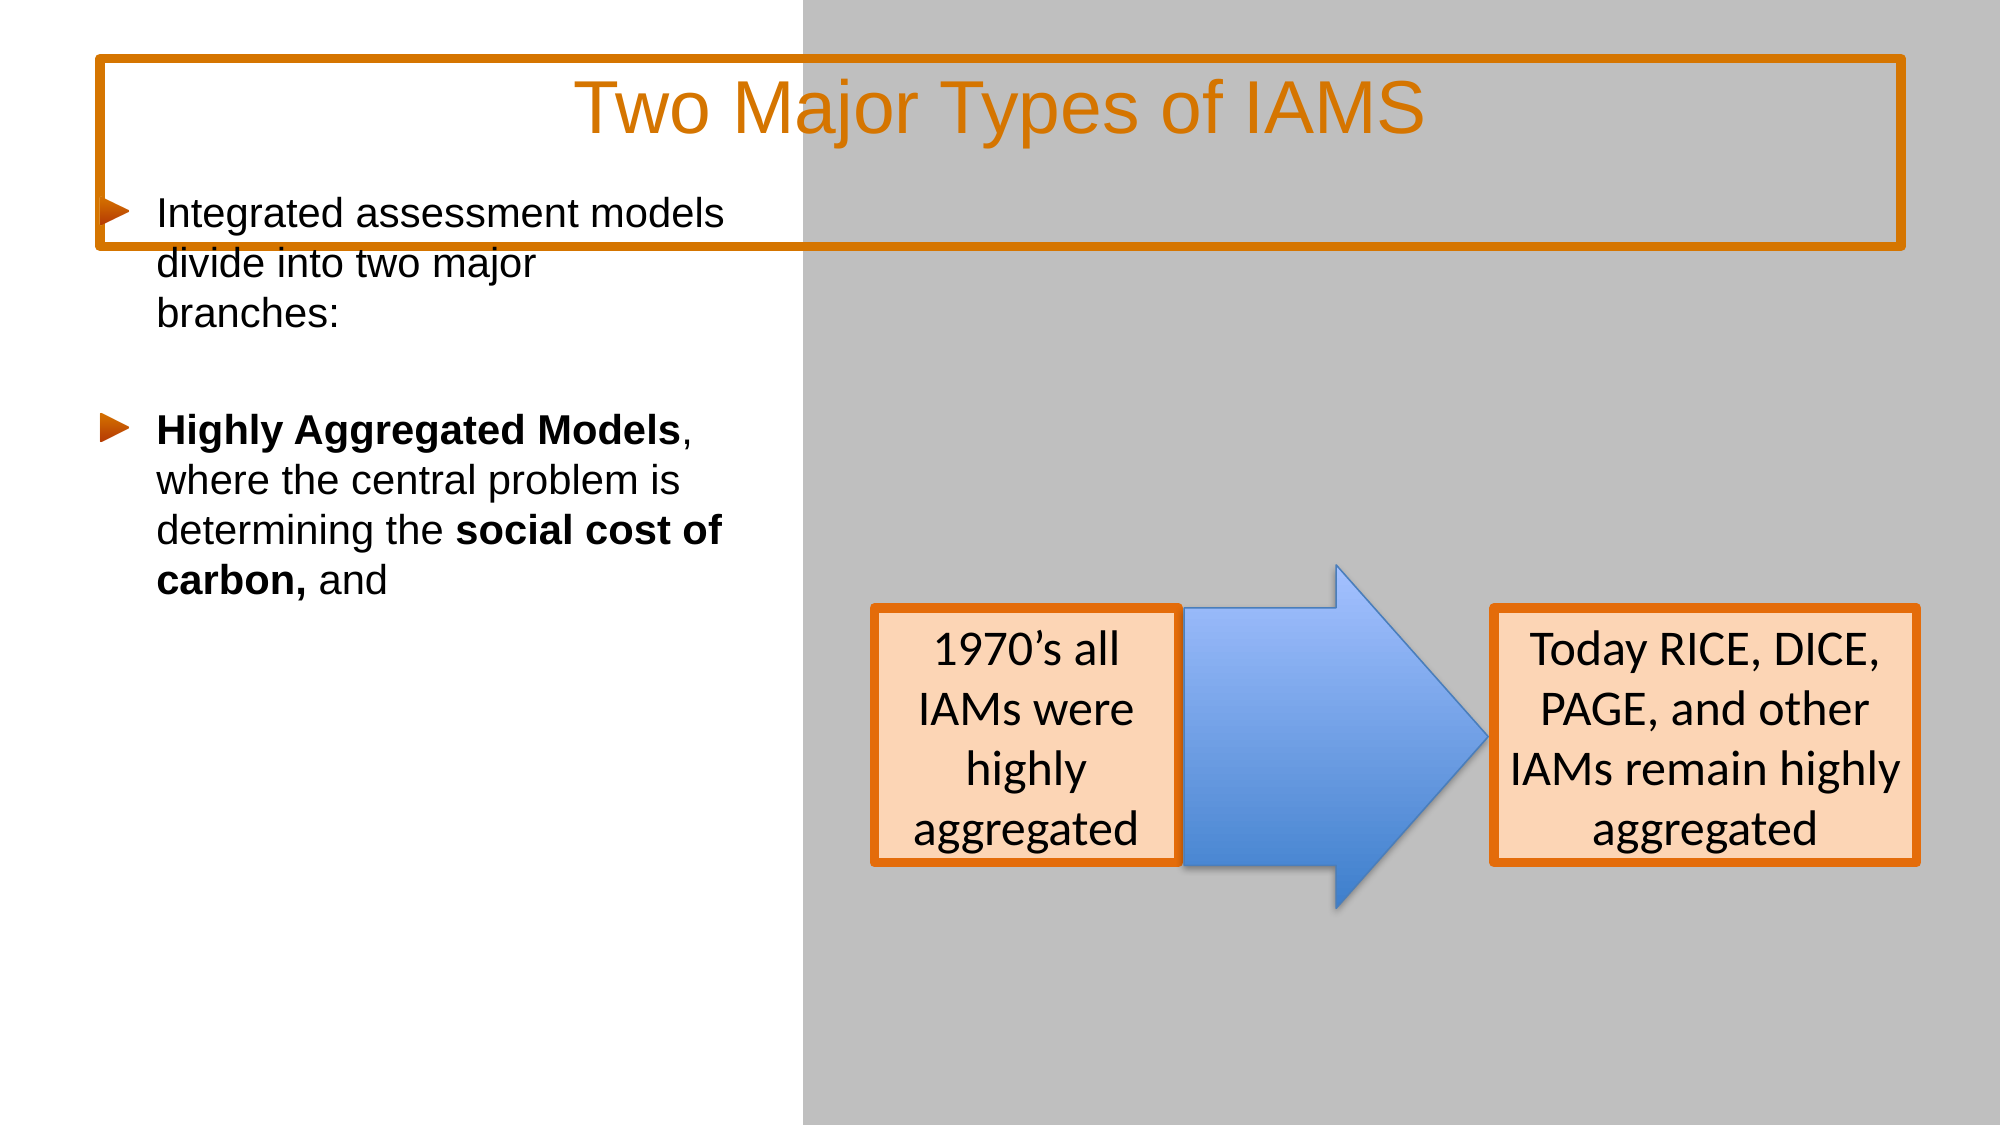

# Two Major Types of IAMS
Integrated assessment models divide into two major branches:

Highly Aggregated Models, where the central problem is determining the social cost of carbon, and

Today RICE, DICE, PAGE, and other IAMs remain highly aggregated
1970’s all IAMs were highly aggregated